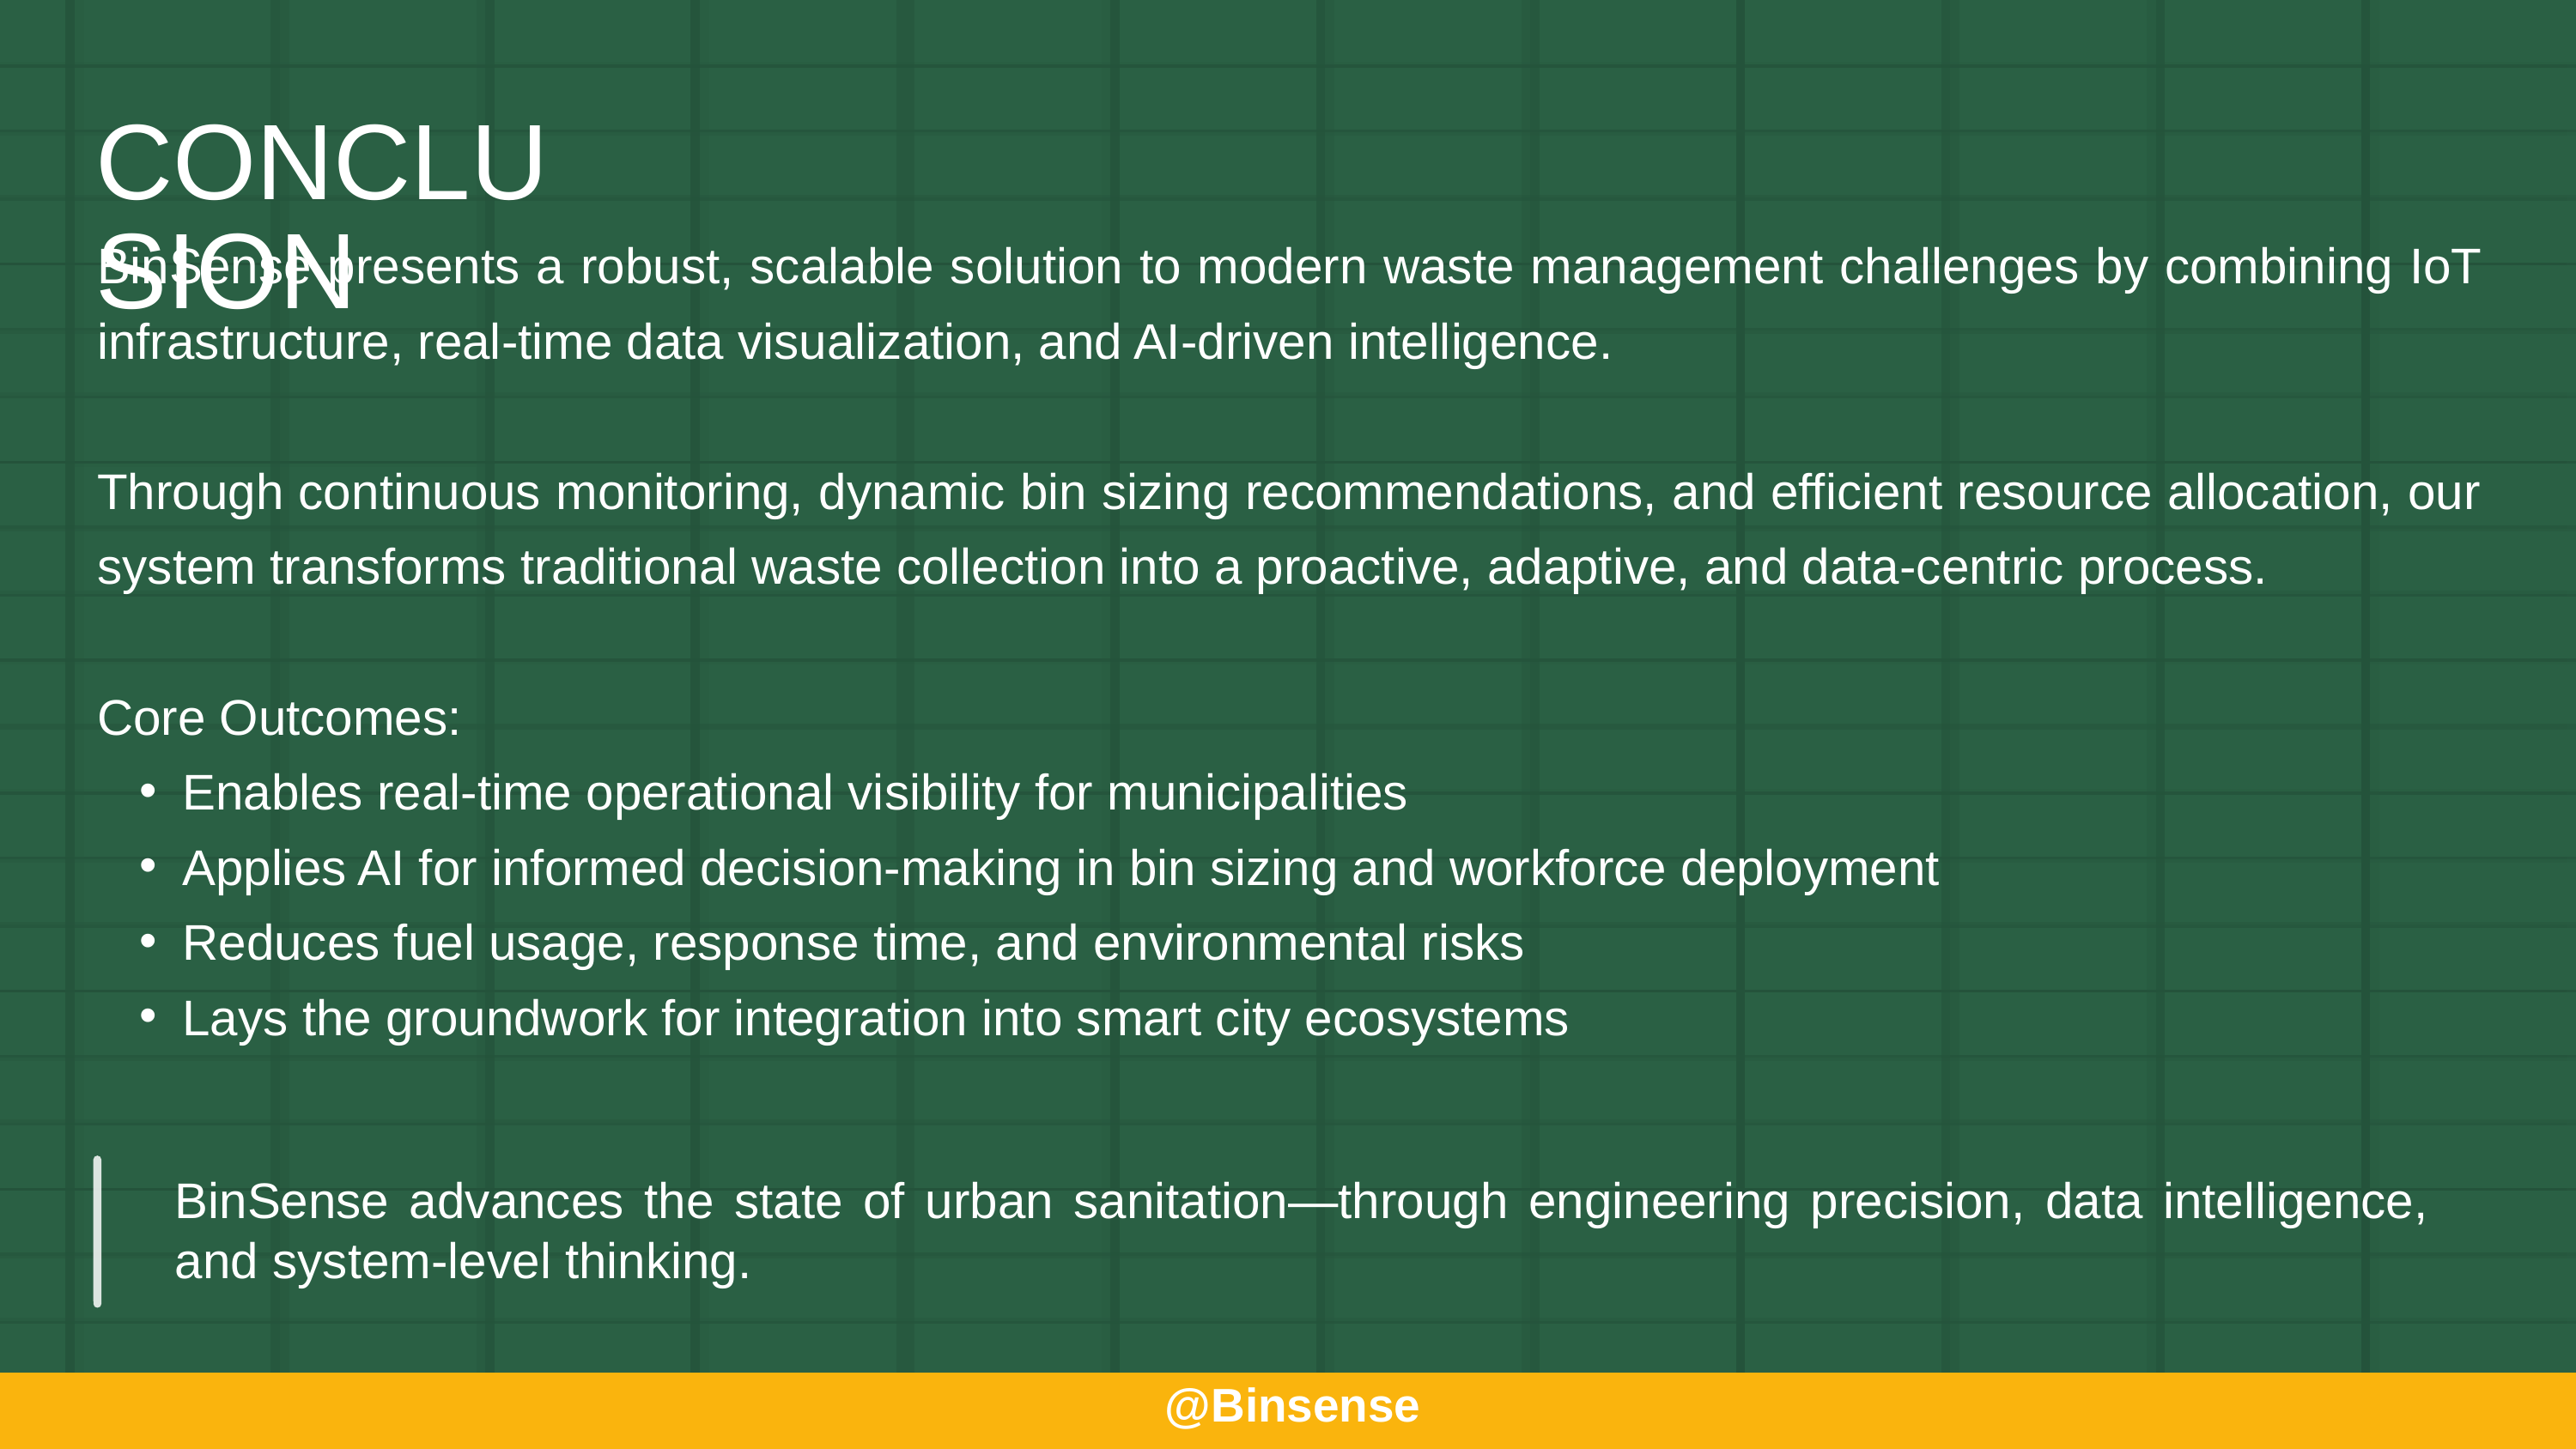

CONCLUSION
BinSense presents a robust, scalable solution to modern waste management challenges by combining IoT infrastructure, real-time data visualization, and AI-driven intelligence.

Through continuous monitoring, dynamic bin sizing recommendations, and efficient resource allocation, our system transforms traditional waste collection into a proactive, adaptive, and data-centric process.

Core Outcomes:
Enables real-time operational visibility for municipalities
Applies AI for informed decision-making in bin sizing and workforce deployment
Reduces fuel usage, response time, and environmental risks
Lays the groundwork for integration into smart city ecosystems

BinSense advances the state of urban sanitation—through engineering precision, data intelligence, and system-level thinking.

@Binsense